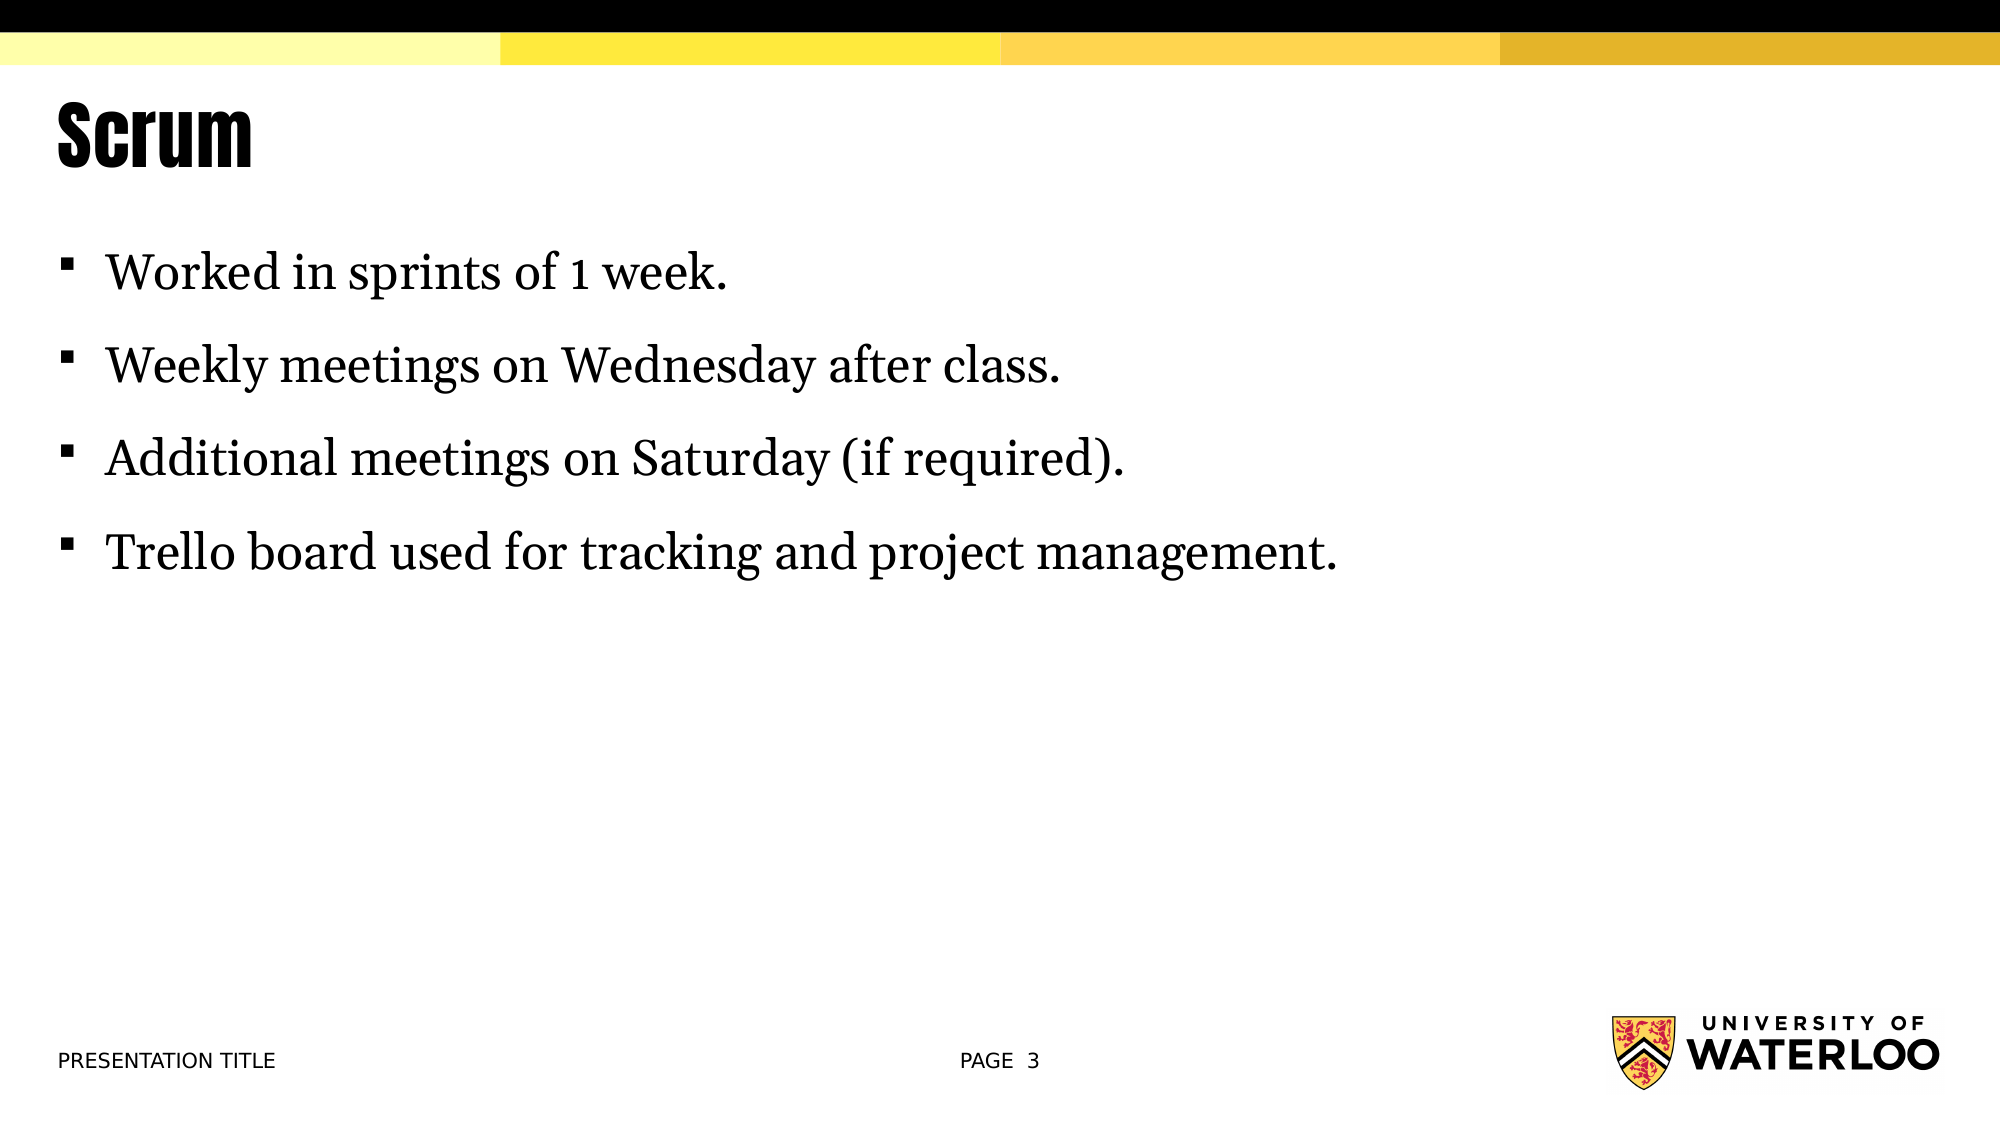

# Scrum
Worked in sprints of 1 week.
Weekly meetings on Wednesday after class.
Additional meetings on Saturday (if required).
Trello board used for tracking and project management.

PRESENTATION TITLE
PAGE  3